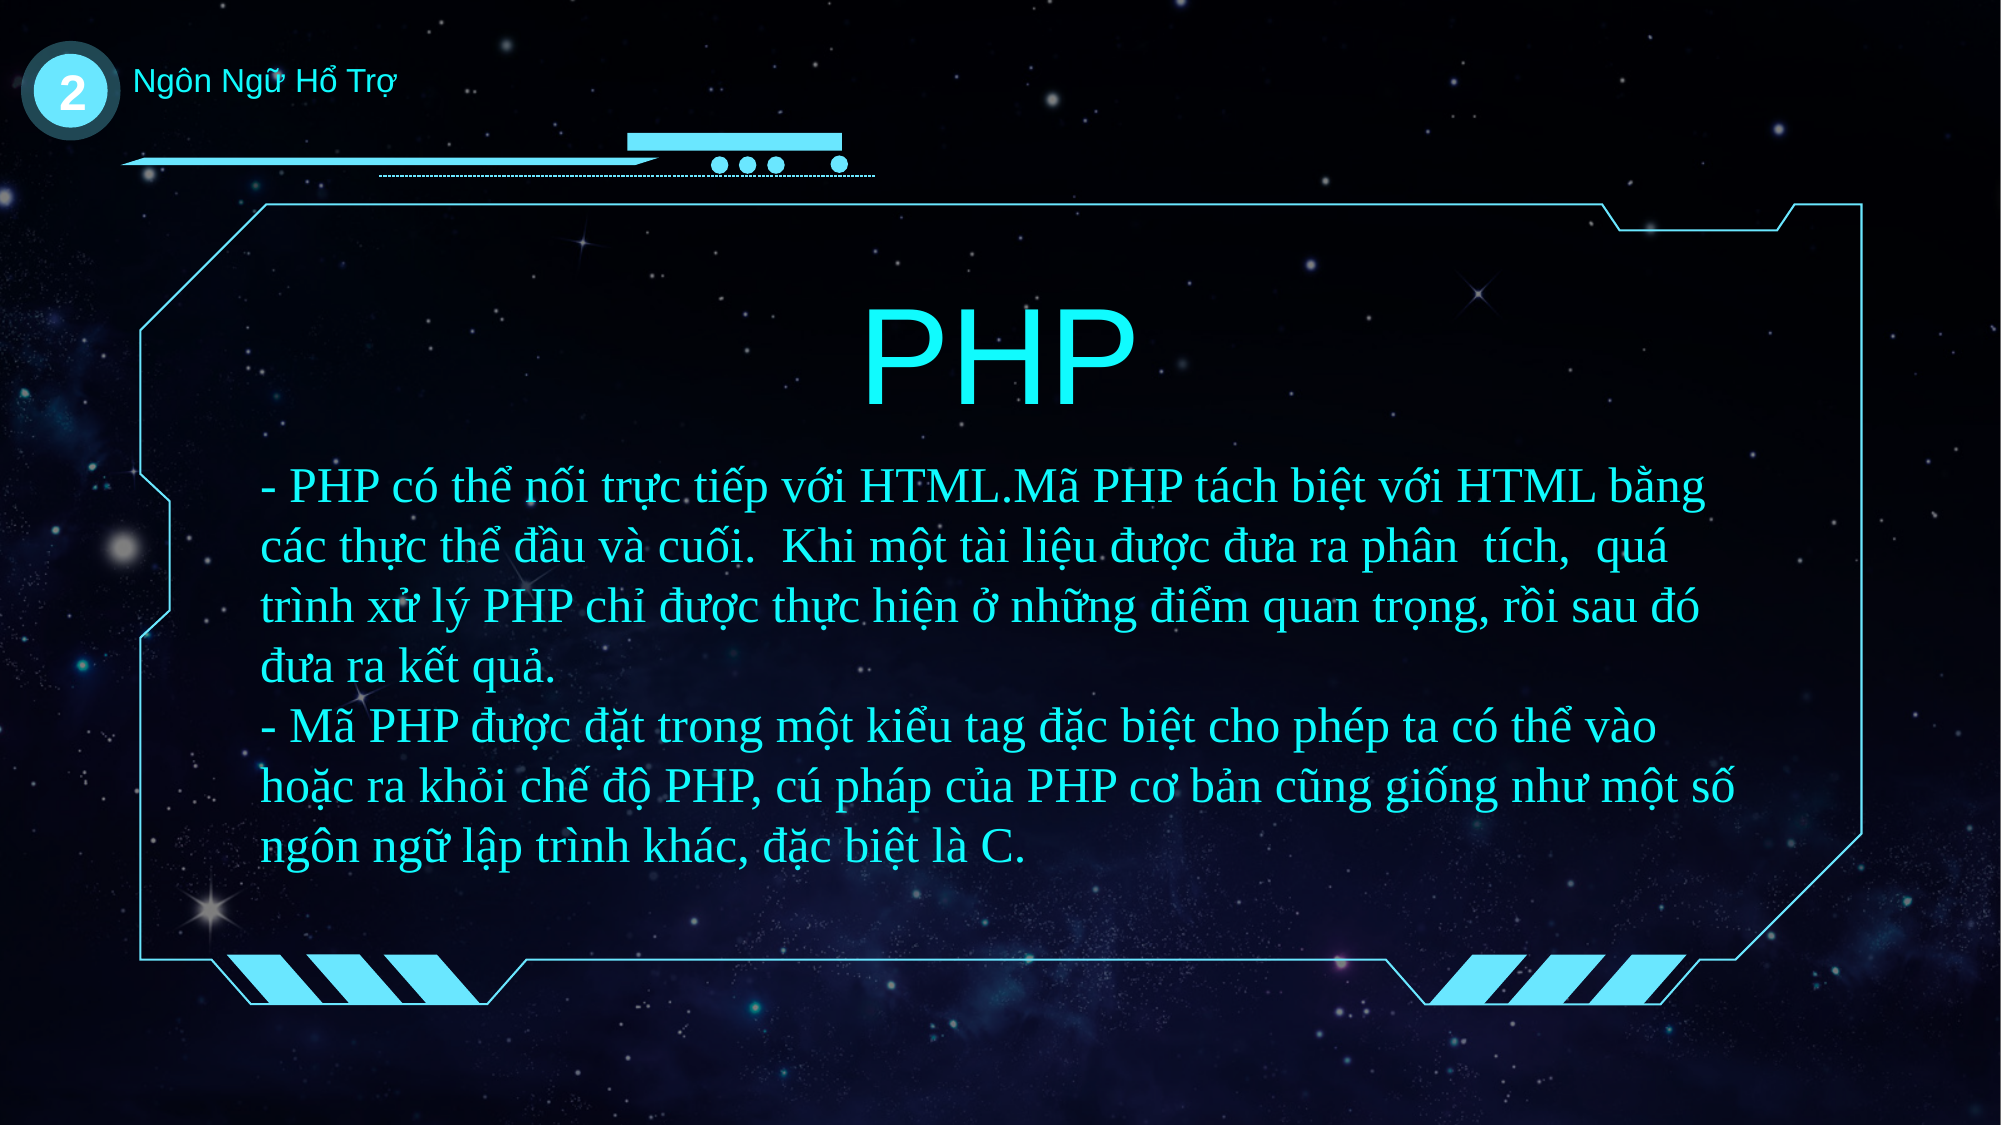

2
Ngôn Ngữ Hổ Trợ

PHP
- PHP có thể nối trực tiếp với HTML.Mã PHP tách biệt với HTML bằng các thực thể đầu và cuối.  Khi một tài liệu được đưa ra phân  tích,  quá trình xử lý PHP chỉ được thực hiện ở những điểm quan trọng, rồi sau đó đưa ra kết quả.
- Mã PHP được đặt trong một kiểu tag đặc biệt cho phép ta có thể vào hoặc ra khỏi chế độ PHP, cú pháp của PHP cơ bản cũng giống như một số ngôn ngữ lập trình khác, đặc biệt là C.